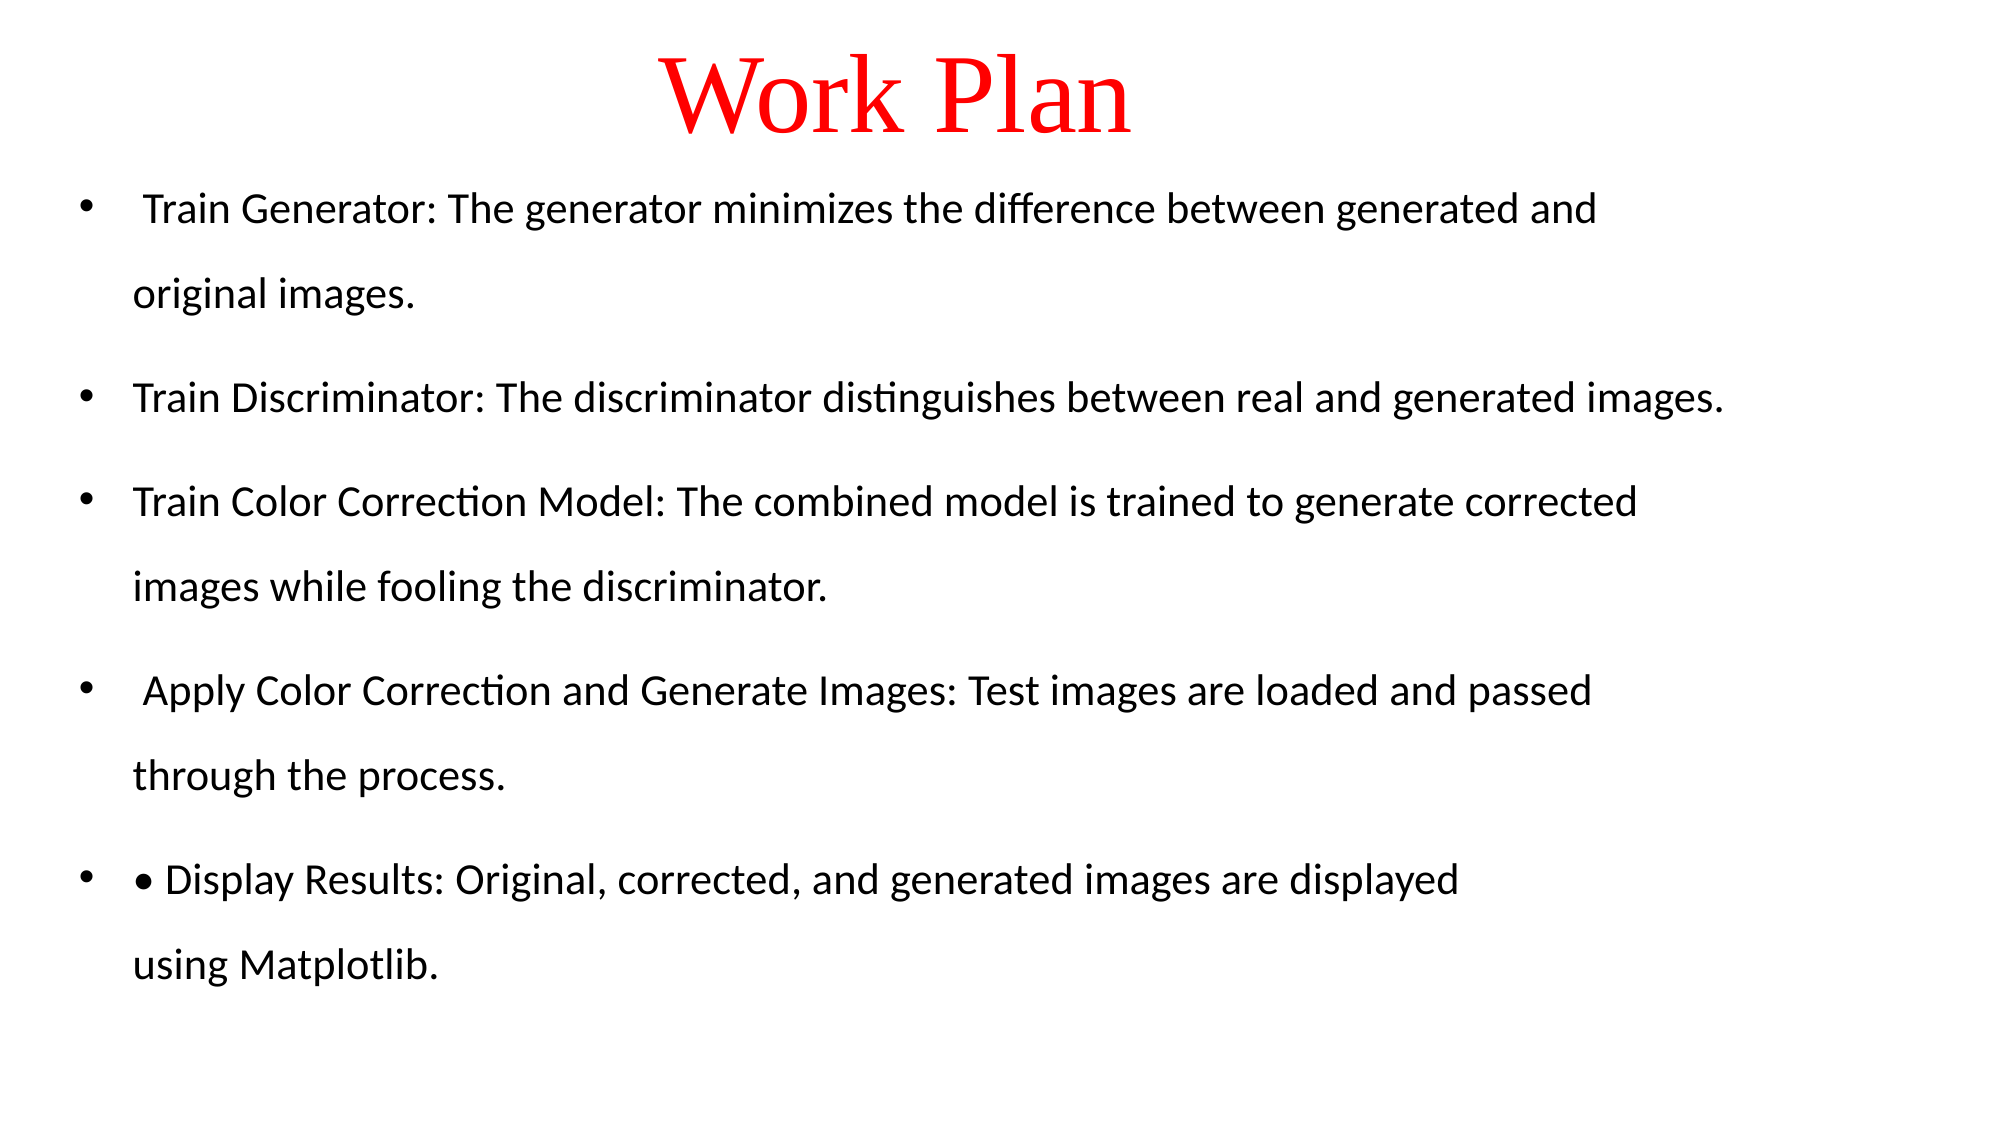

Work Plan
 Train Generator: The generator minimizes the difference between generated and original images.
Train Discriminator: The discriminator distinguishes between real and generated images.
Train Color Correction Model: The combined model is trained to generate corrected images while fooling the discriminator.
 Apply Color Correction and Generate Images: Test images are loaded and passed through the process.
• Display Results: Original, corrected, and generated images are displayed using Matplotlib.